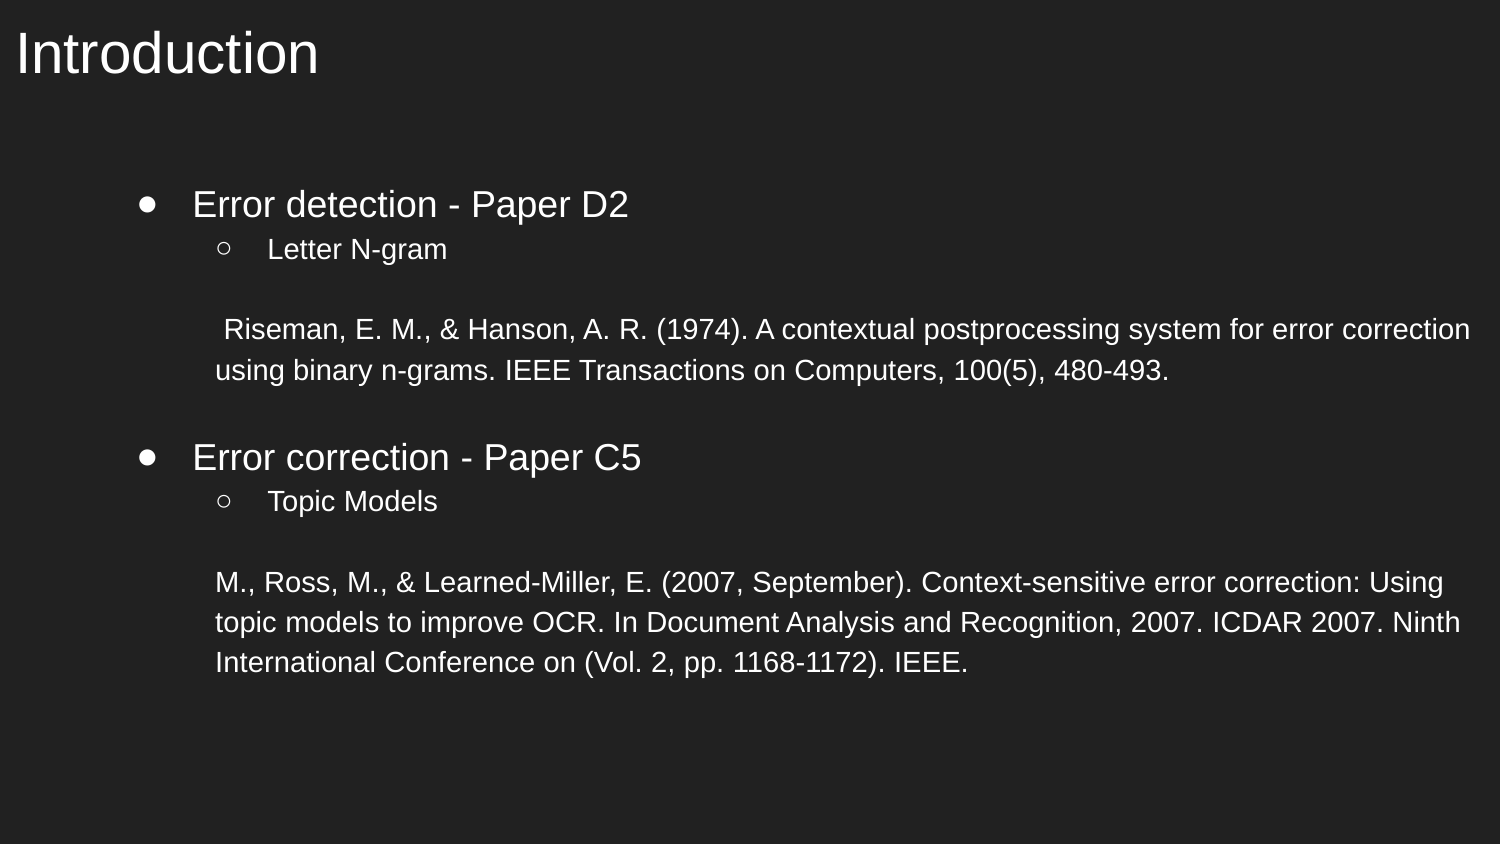

# Introduction
Error detection - Paper D2
Letter N-gram

 Riseman, E. M., & Hanson, A. R. (1974). A contextual postprocessing system for error correction using binary n-grams. IEEE Transactions on Computers, 100(5), 480-493.

Error correction - Paper C5
Topic Models

M., Ross, M., & Learned-Miller, E. (2007, September). Context-sensitive error correction: Using topic models to improve OCR. In Document Analysis and Recognition, 2007. ICDAR 2007. Ninth International Conference on (Vol. 2, pp. 1168-1172). IEEE.